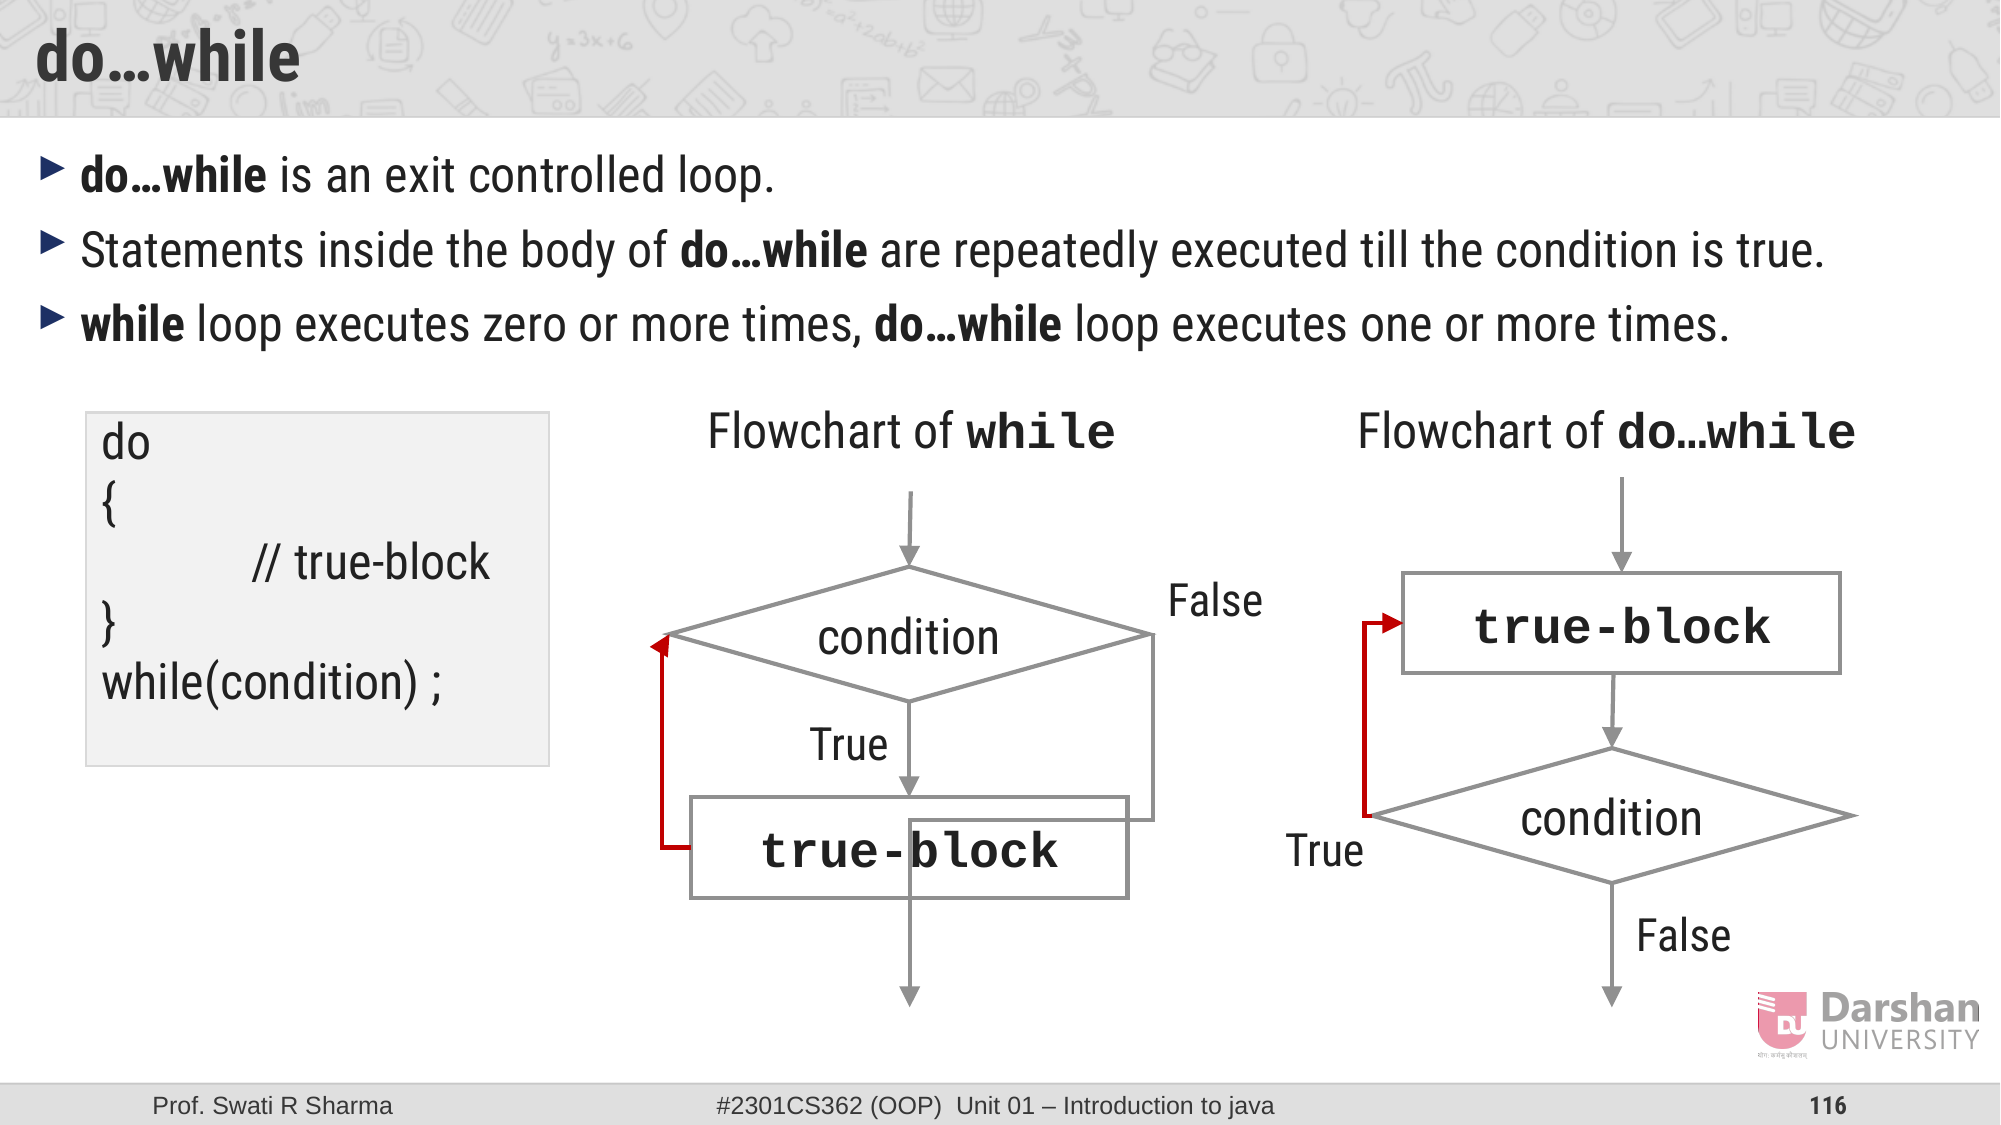

# do…while
do…while is an exit controlled loop.
Statements inside the body of do…while are repeatedly executed till the condition is true.
while loop executes zero or more times, do…while loop executes one or more times.

Flowchart of while
Flowchart of do…while
do
{
	// true-block
}
while(condition) ;

true-block
condition
False
True
condition
True
true-block
False